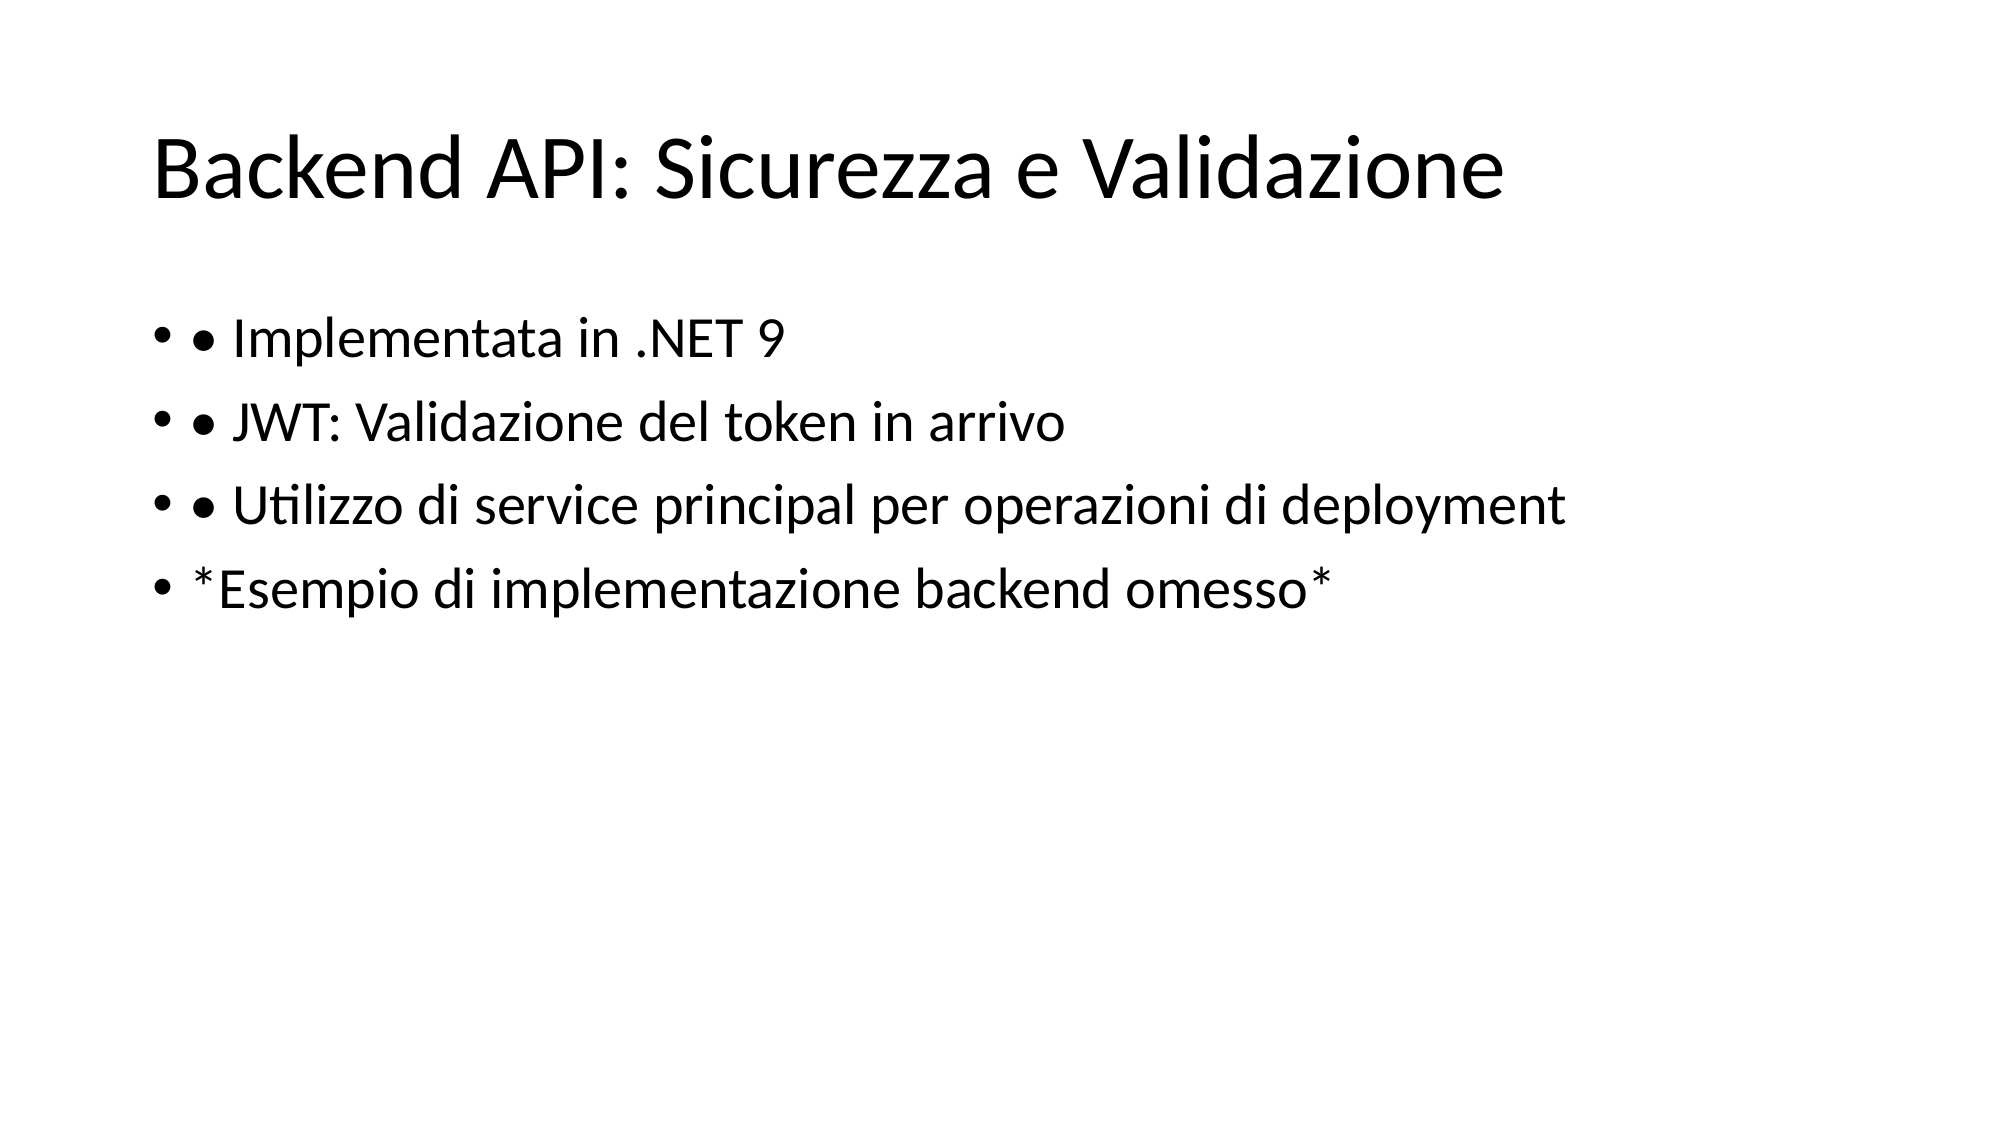

# Backend API: Sicurezza e Validazione
• Implementata in .NET 9
• JWT: Validazione del token in arrivo
• Utilizzo di service principal per operazioni di deployment
*Esempio di implementazione backend omesso*